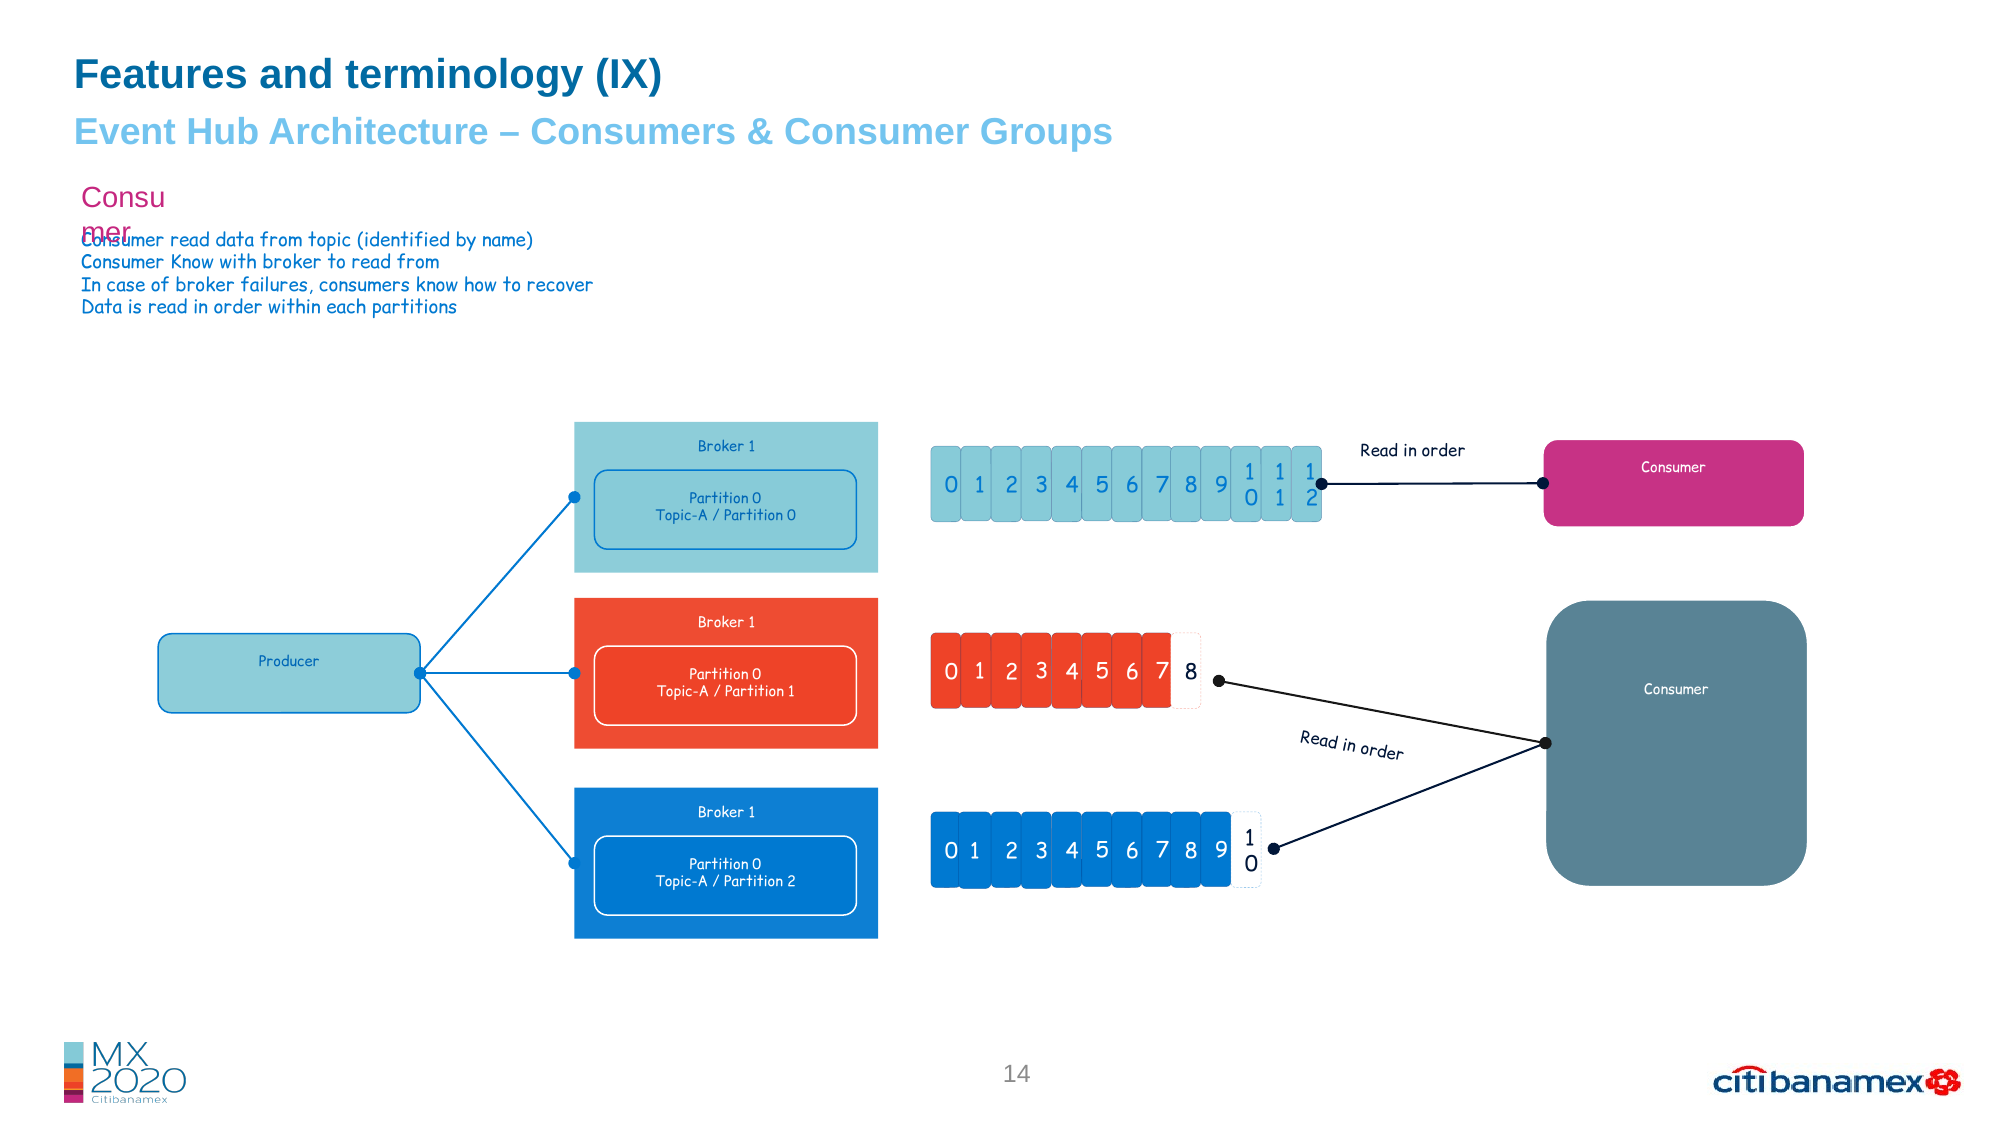

Features and terminology (IX)
Event Hub Architecture – Consumers & Consumer Groups
Consumer
Consumer read data from topic (identified by name)
Consumer Know with broker to read from
In case of broker failures, consumers know how to recover
Data is read in order within each partitions
Broker 1
Read in order
Consumer
0
1
2
3
4
5
6
7
8
9
10
11
12
Partition 0
Topic-A / Partition 0
Broker 1

Consumer
0
1
2
3
4
5
6
7
8
Producer
Partition 0
Topic-A / Partition 1
Read in order
Broker 1
0
2
3
4
5
6
7
8
9
10
1
Partition 0
Topic-A / Partition 2